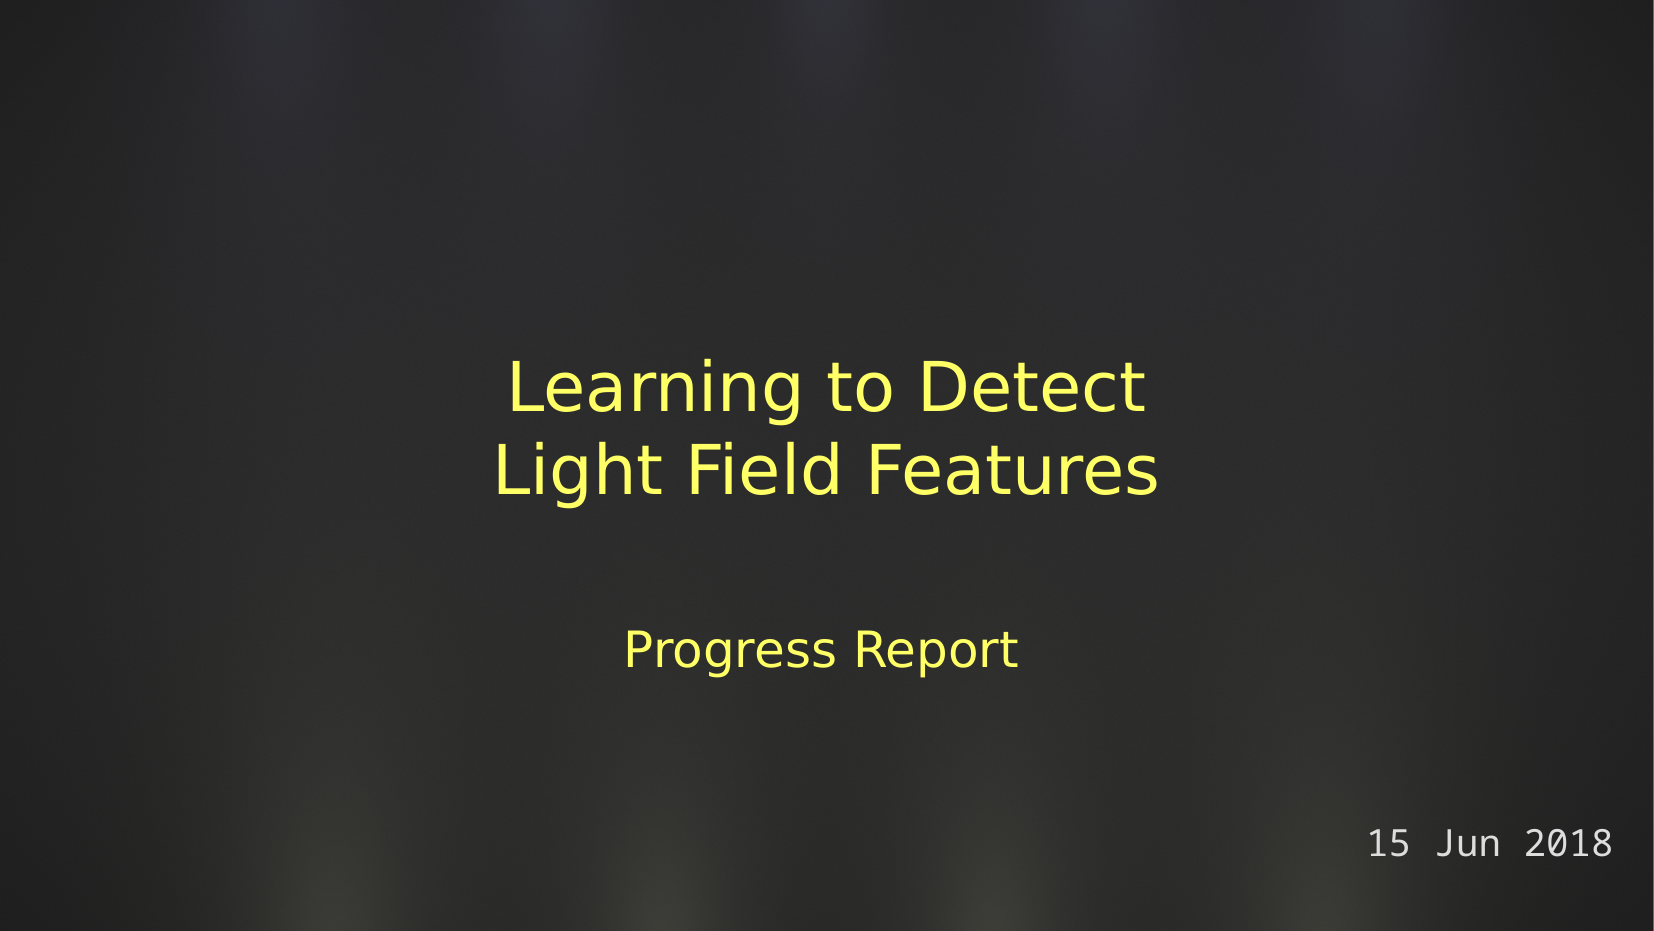

Learning to Detect
Light Field Features
Progress Report
15 Jun 2018